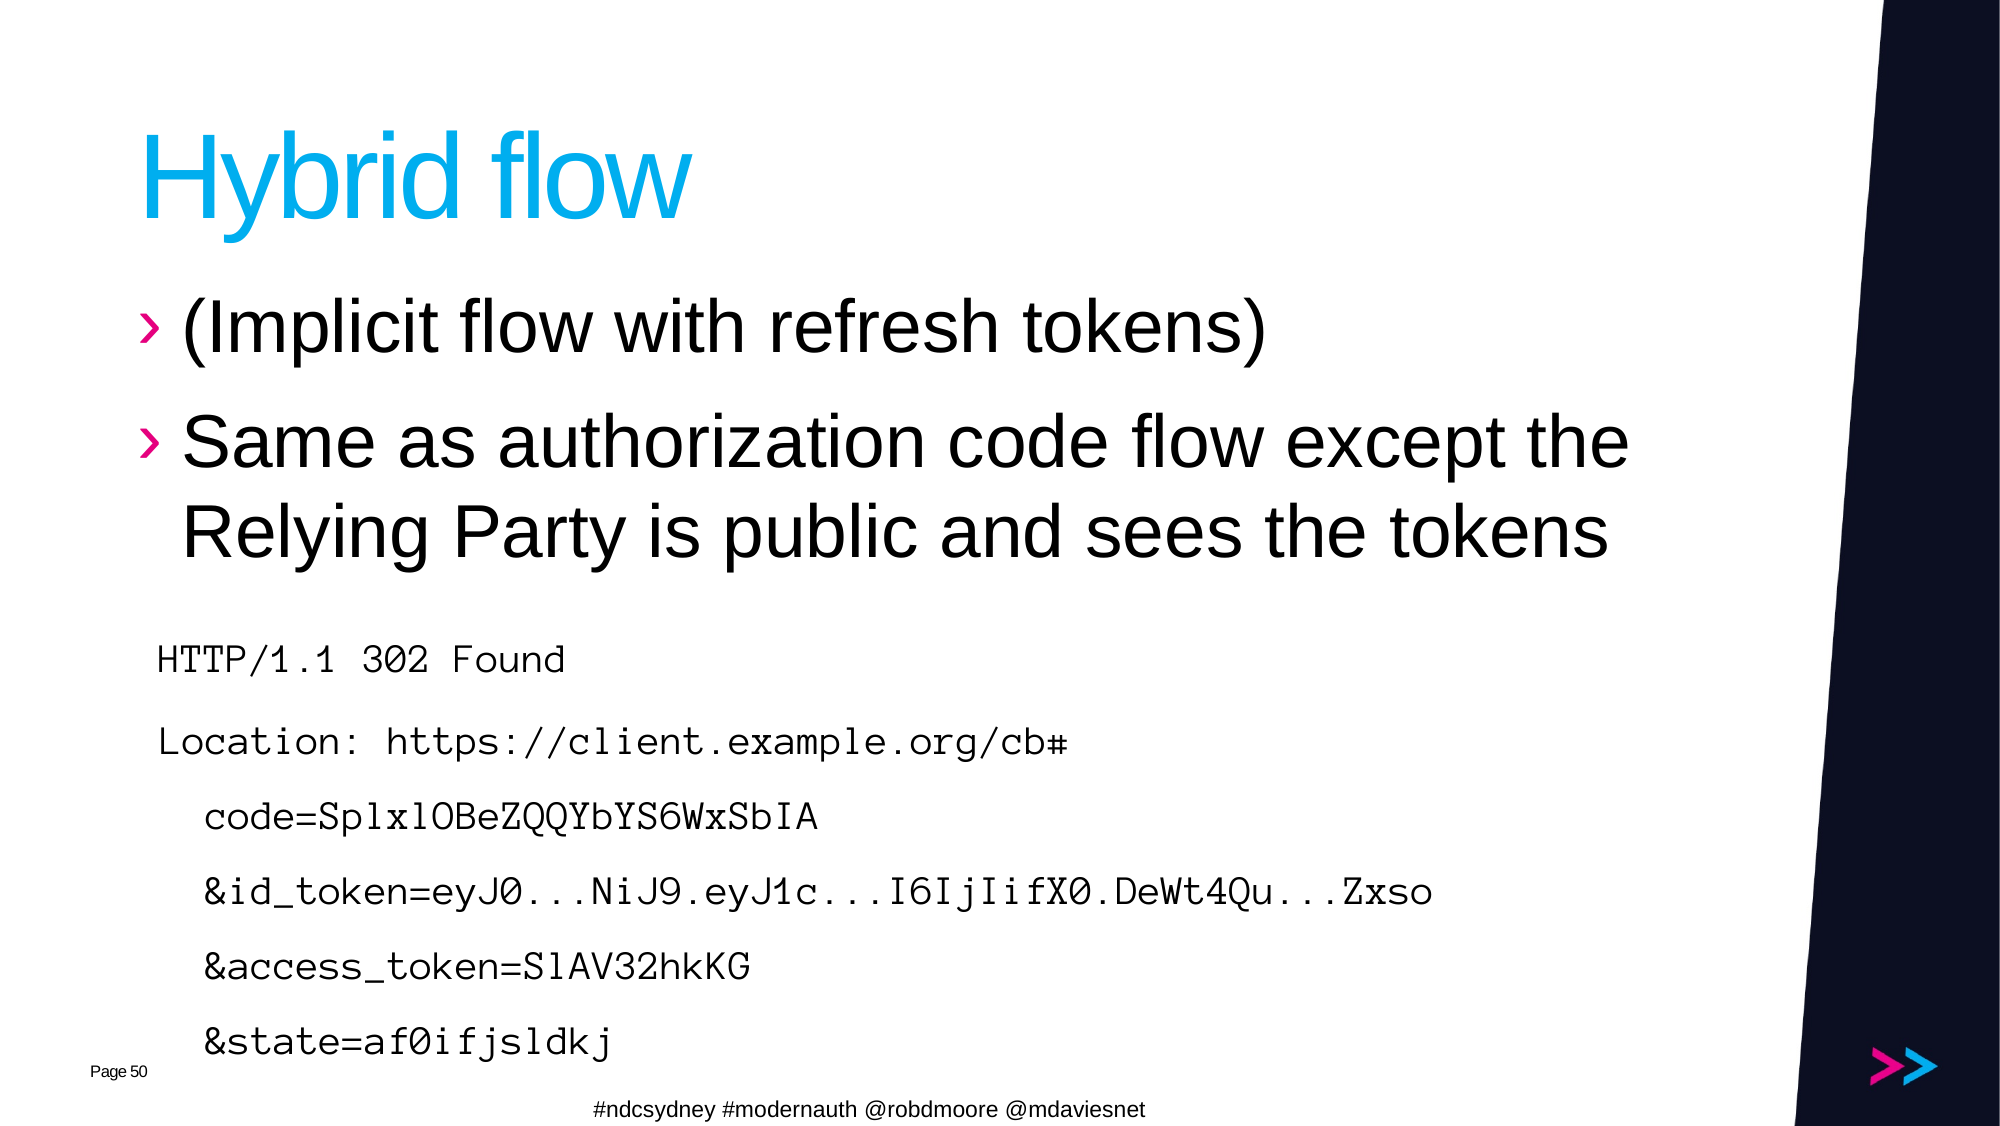

# Hybrid flow
(Implicit flow with refresh tokens)
Same as authorization code flow except the Relying Party is public and sees the tokens
 HTTP/1.1 302 Found
 Location: https://client.example.org/cb#
   code=SplxlOBeZQQYbYS6WxSbIA
   &id_token=eyJ0...NiJ9.eyJ1c...I6IjIifX0.DeWt4Qu...Zxso
   &access_token=SlAV32hkKG
   &state=af0ifjsldkj

50